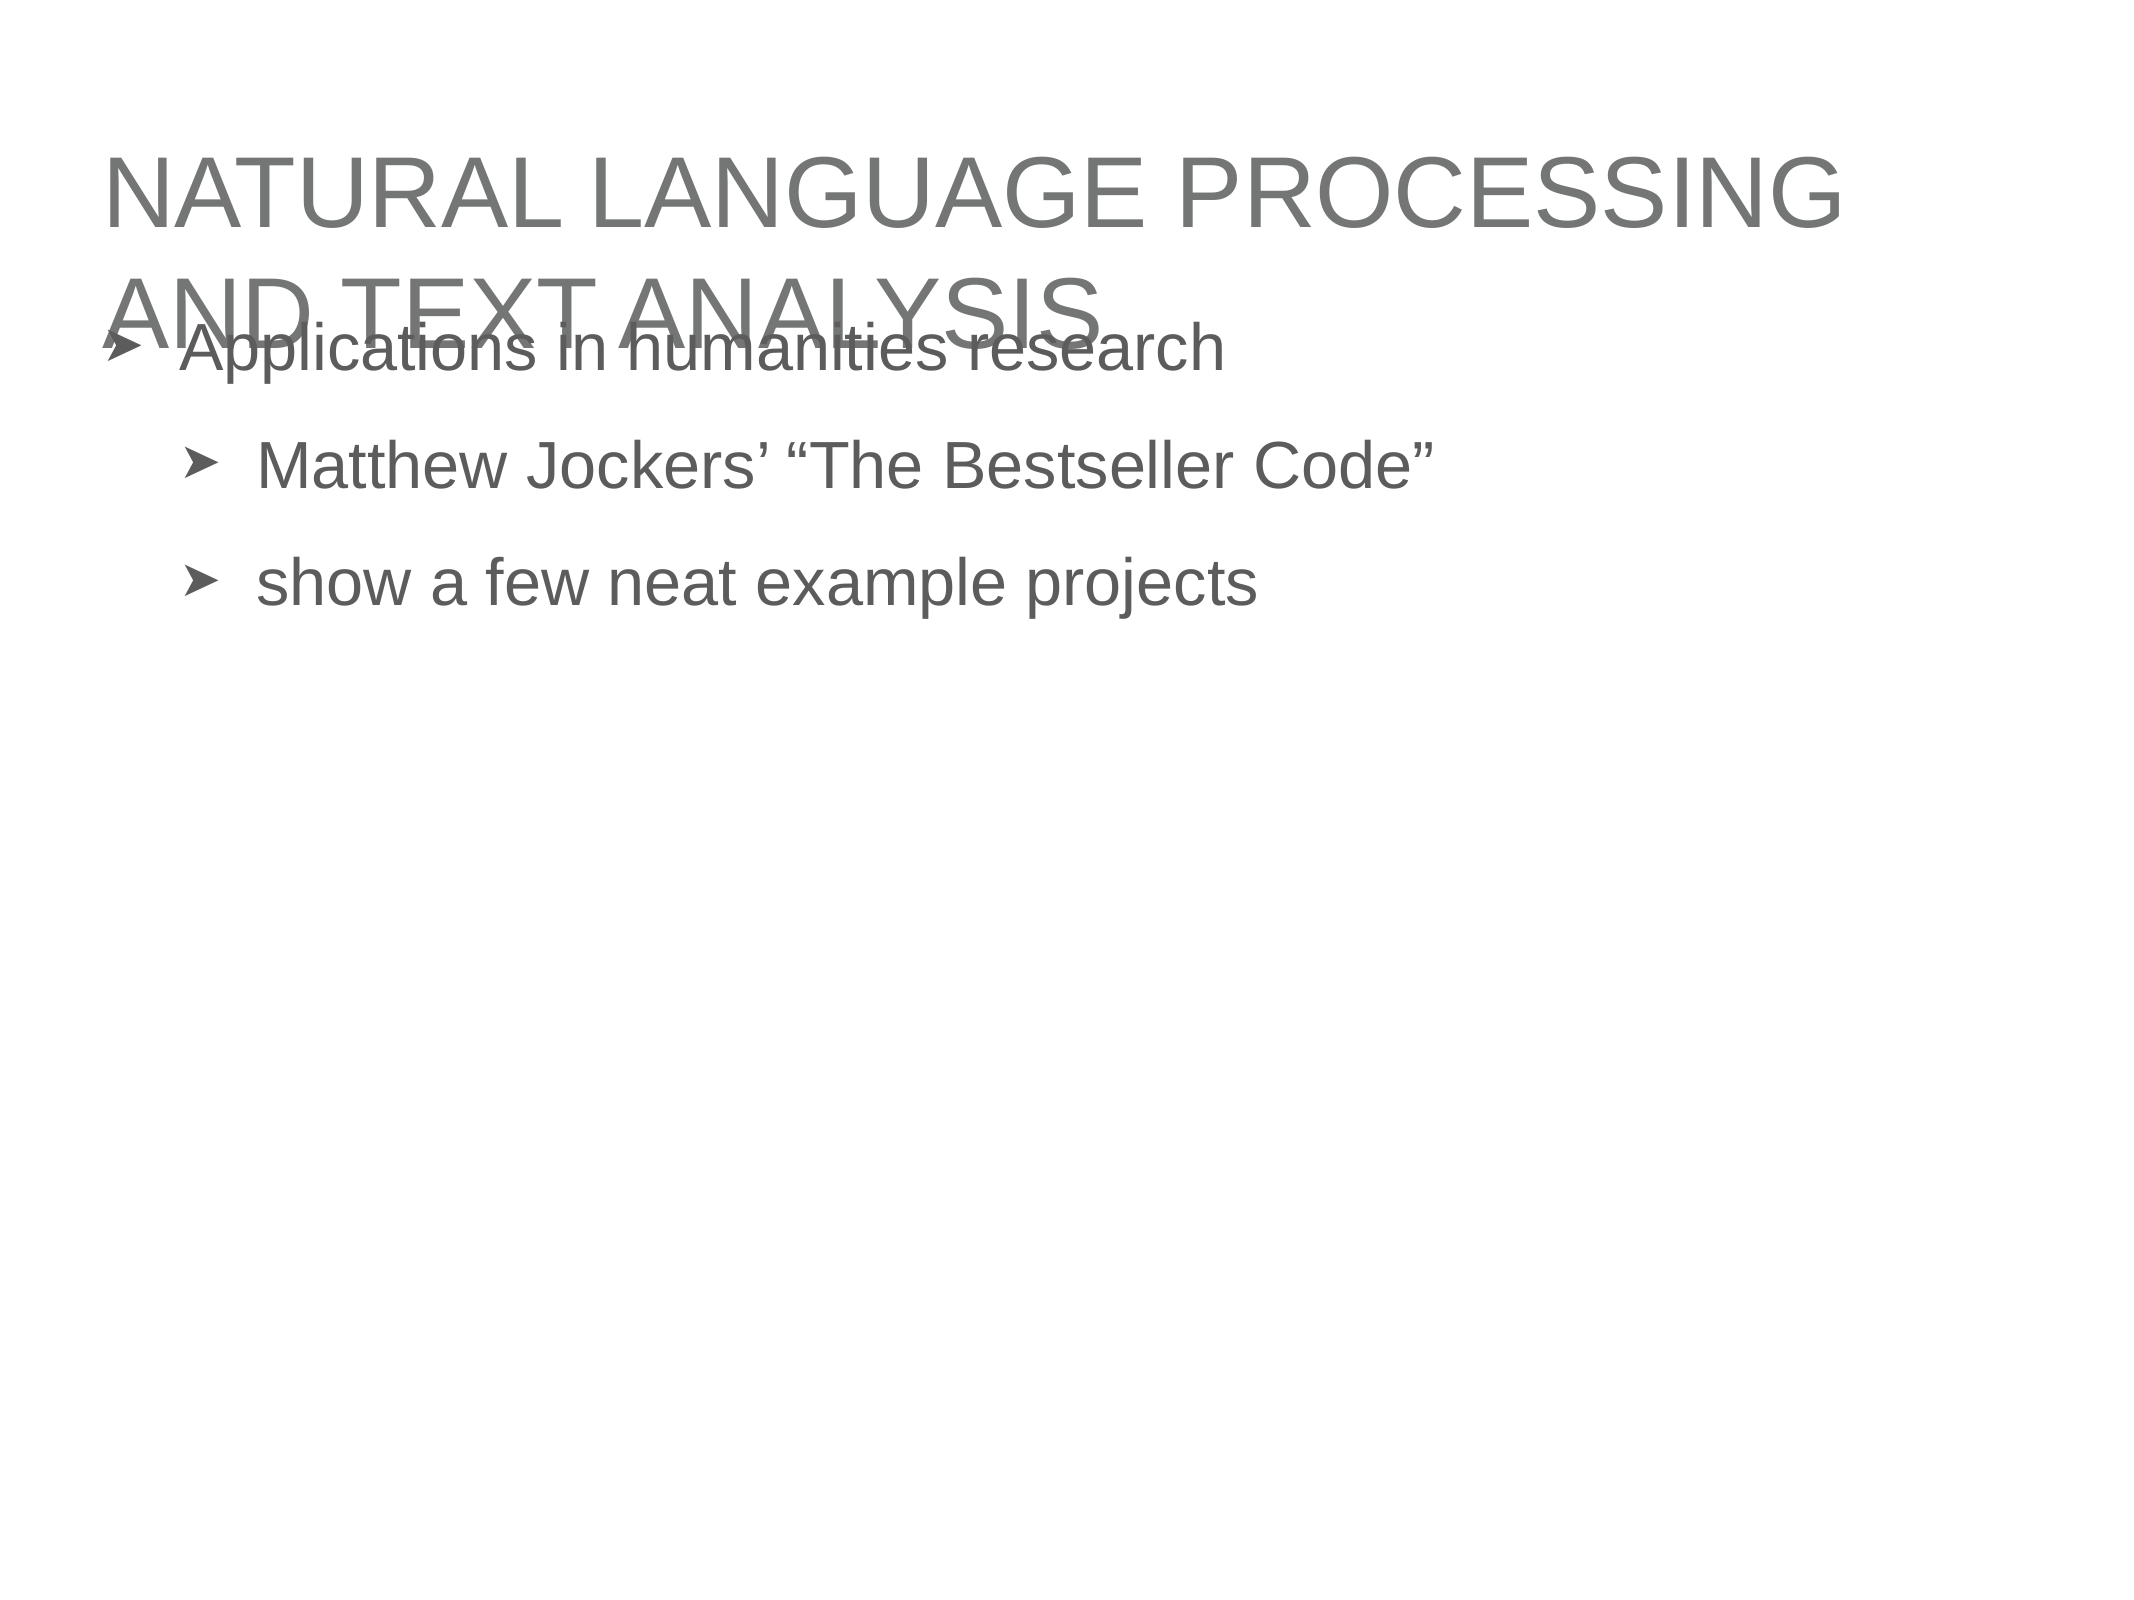

# Natural Language Processing and Text Analysis

Applications in humanities research
Matthew Jockers’ “The Bestseller Code”
show a few neat example projects